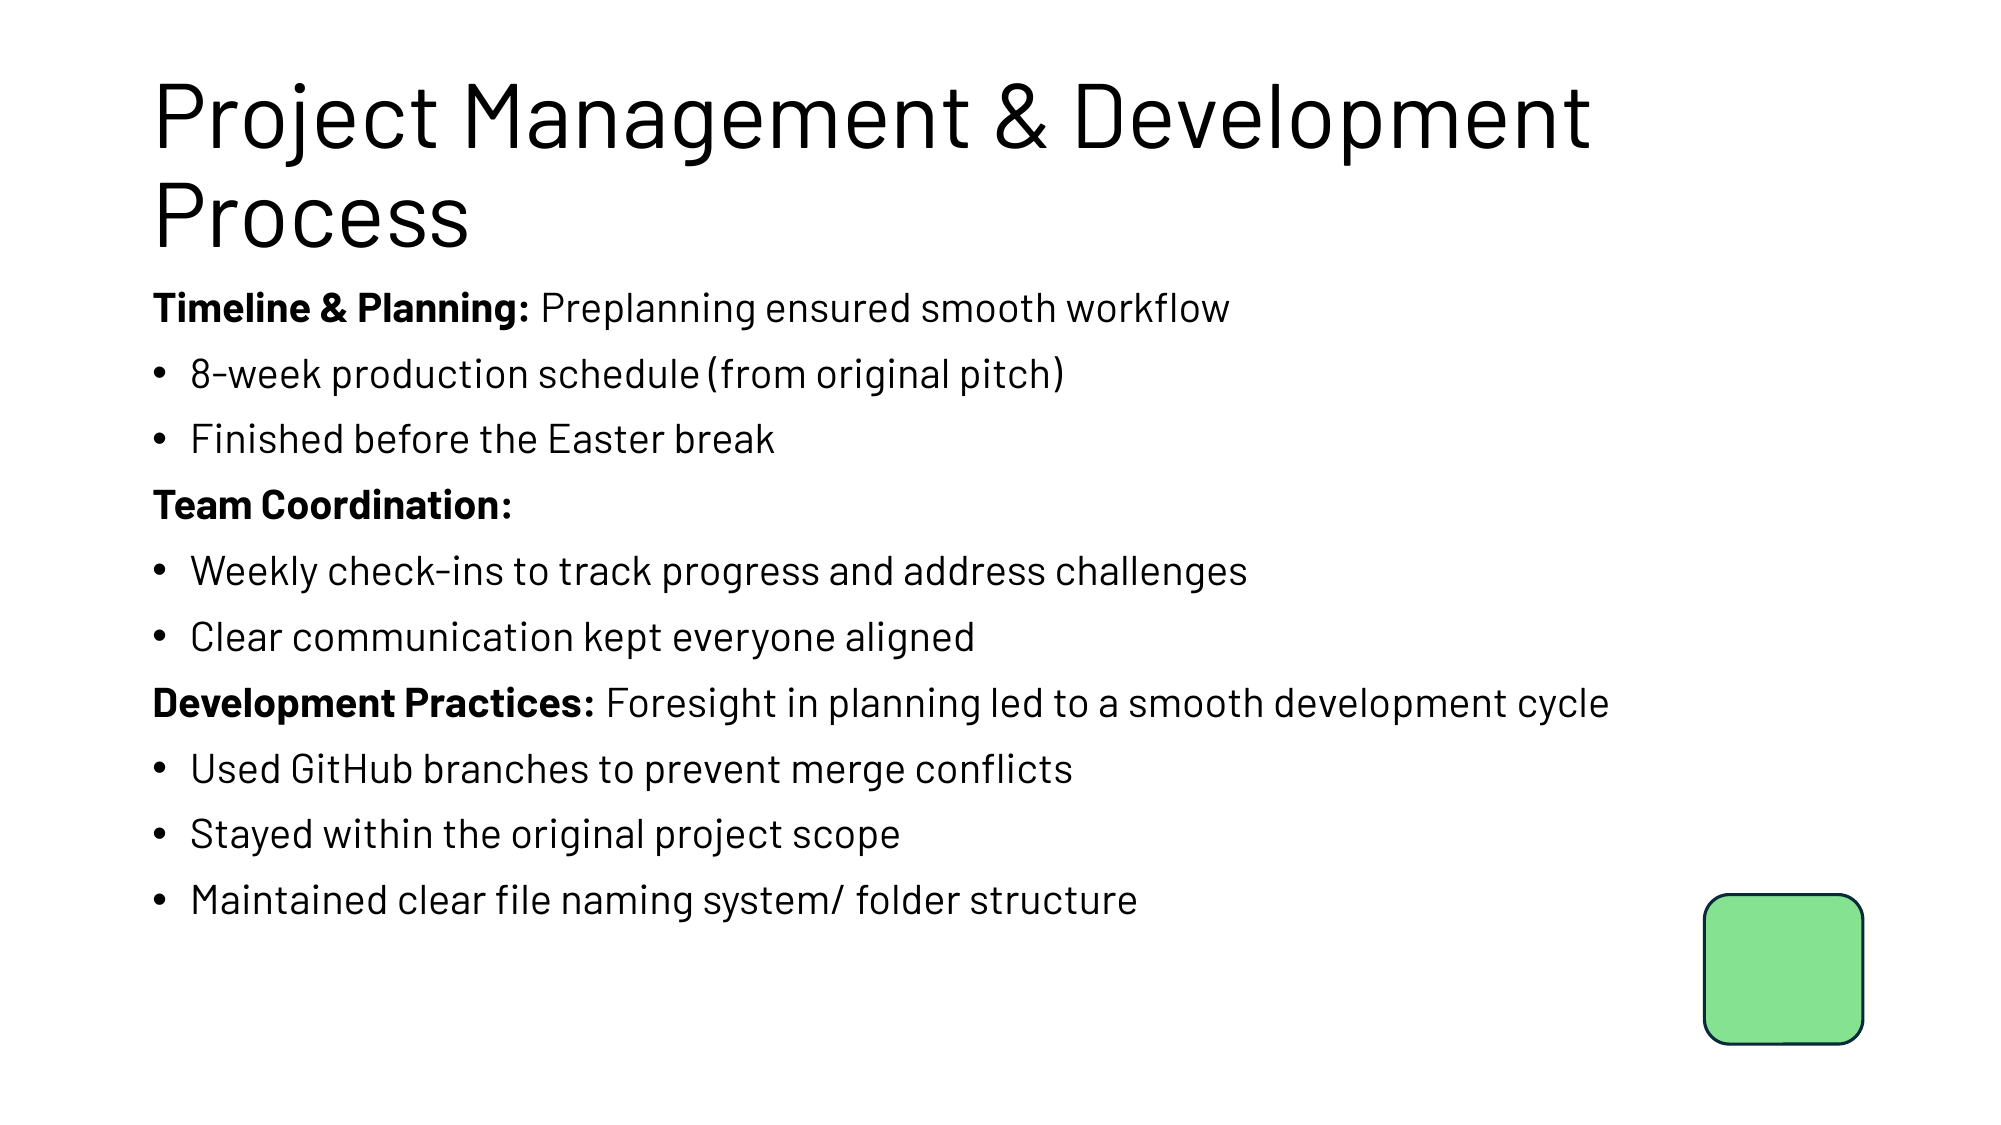

# Project Management & Development Process
Timeline & Planning: Preplanning ensured smooth workflow
8-week production schedule (from original pitch)
Finished before the Easter break
Team Coordination:
Weekly check-ins to track progress and address challenges
Clear communication kept everyone aligned
Development Practices: Foresight in planning led to a smooth development cycle
Used GitHub branches to prevent merge conflicts
Stayed within the original project scope
Maintained clear file naming system/ folder structure